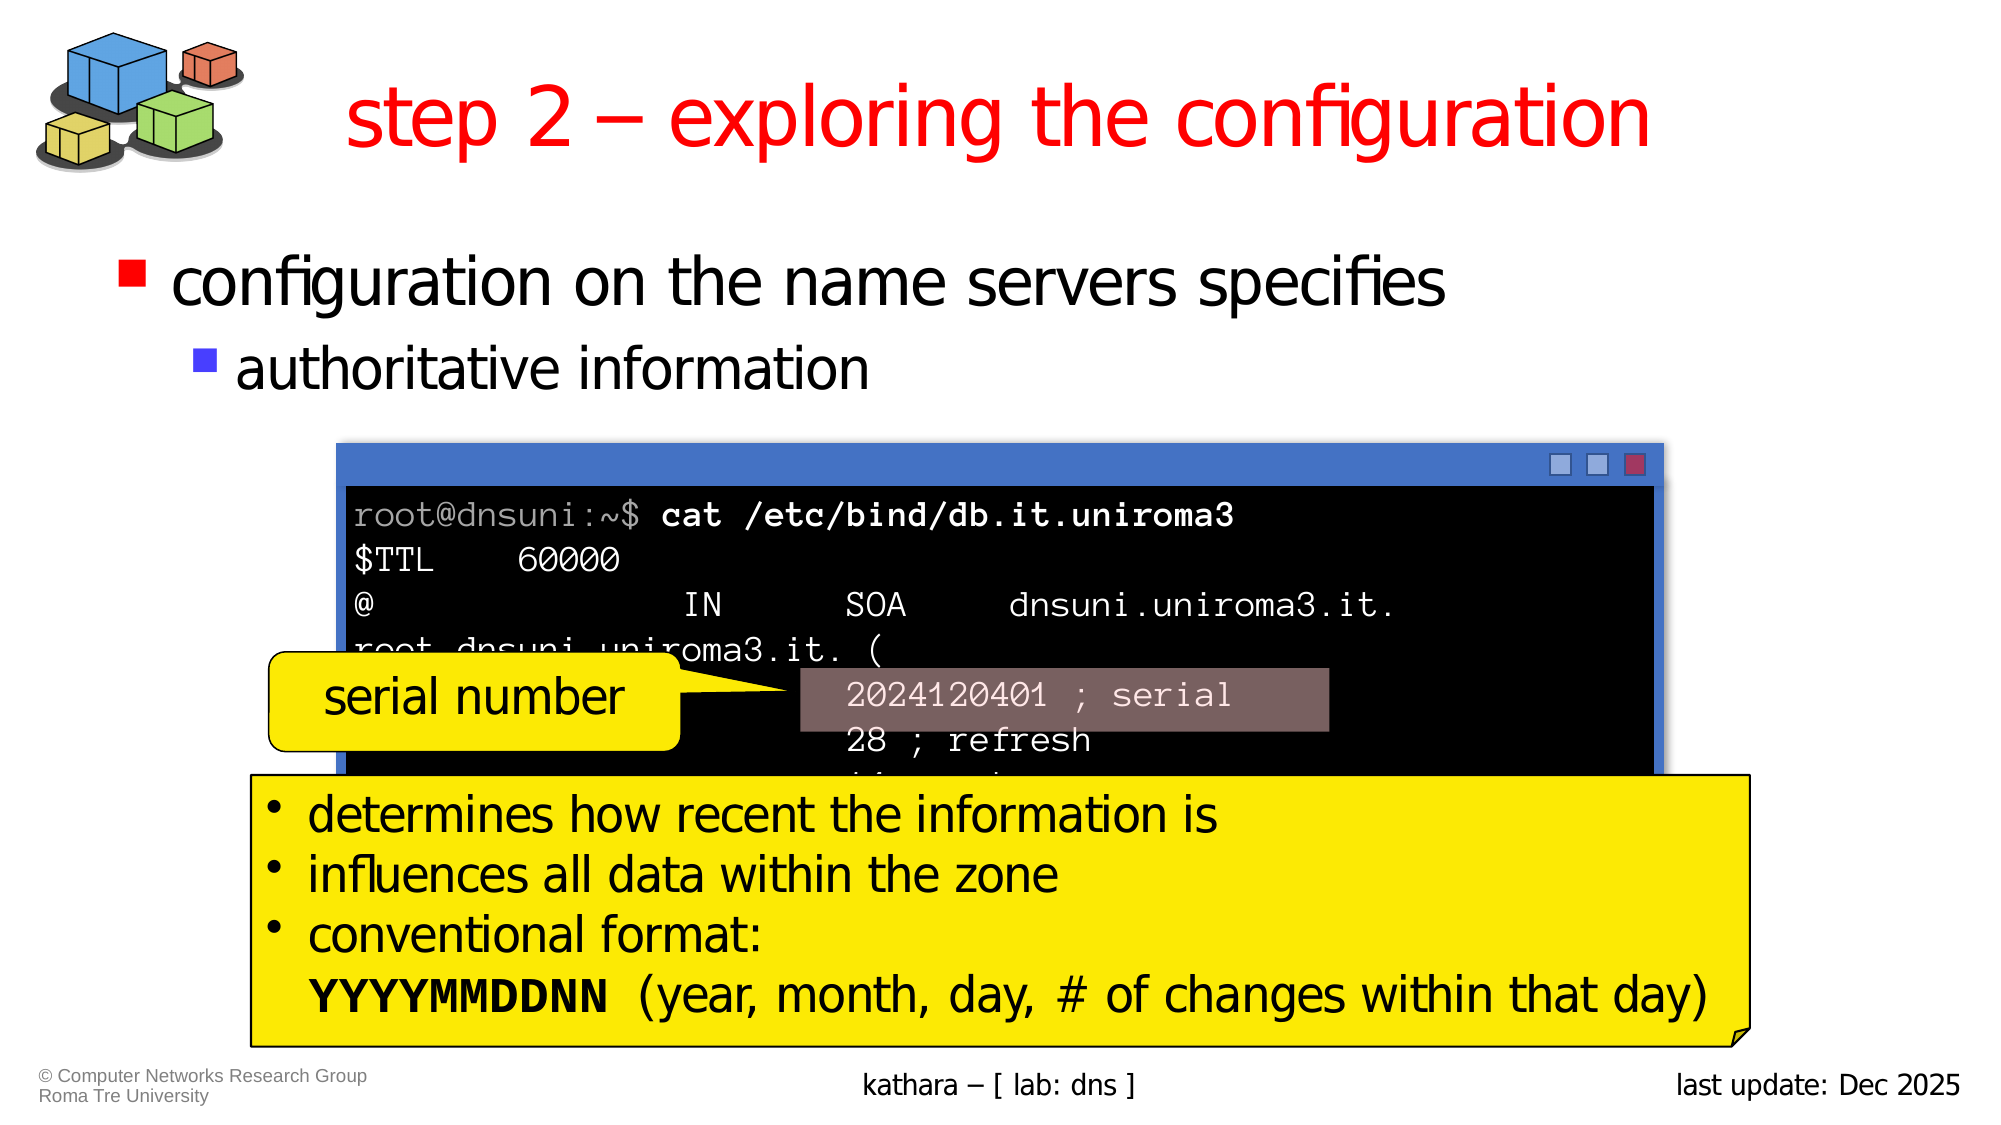

# step 2 – exploring the configuration
configuration on the name servers specifies
authoritative information

root@dnsuni:~$ cat /etc/bind/db.it.uniroma3
$TTL    60000
@               IN      SOA     dnsuni.uniroma3.it.    root.dnsuni.uniroma3.it. (
                        2024120401 ; serial
                        28 ; refresh
                        14 ; retry
                        3600000 ; expire
                        0 ; negative cache ttl
                        )

serial number

determines how recent the information is
influences all data within the zone
conventional format:
YYYYMMDDNN (year, month, day, # of changes within that day)
kathara – [ lab: dns ]
last update: Dec 2025